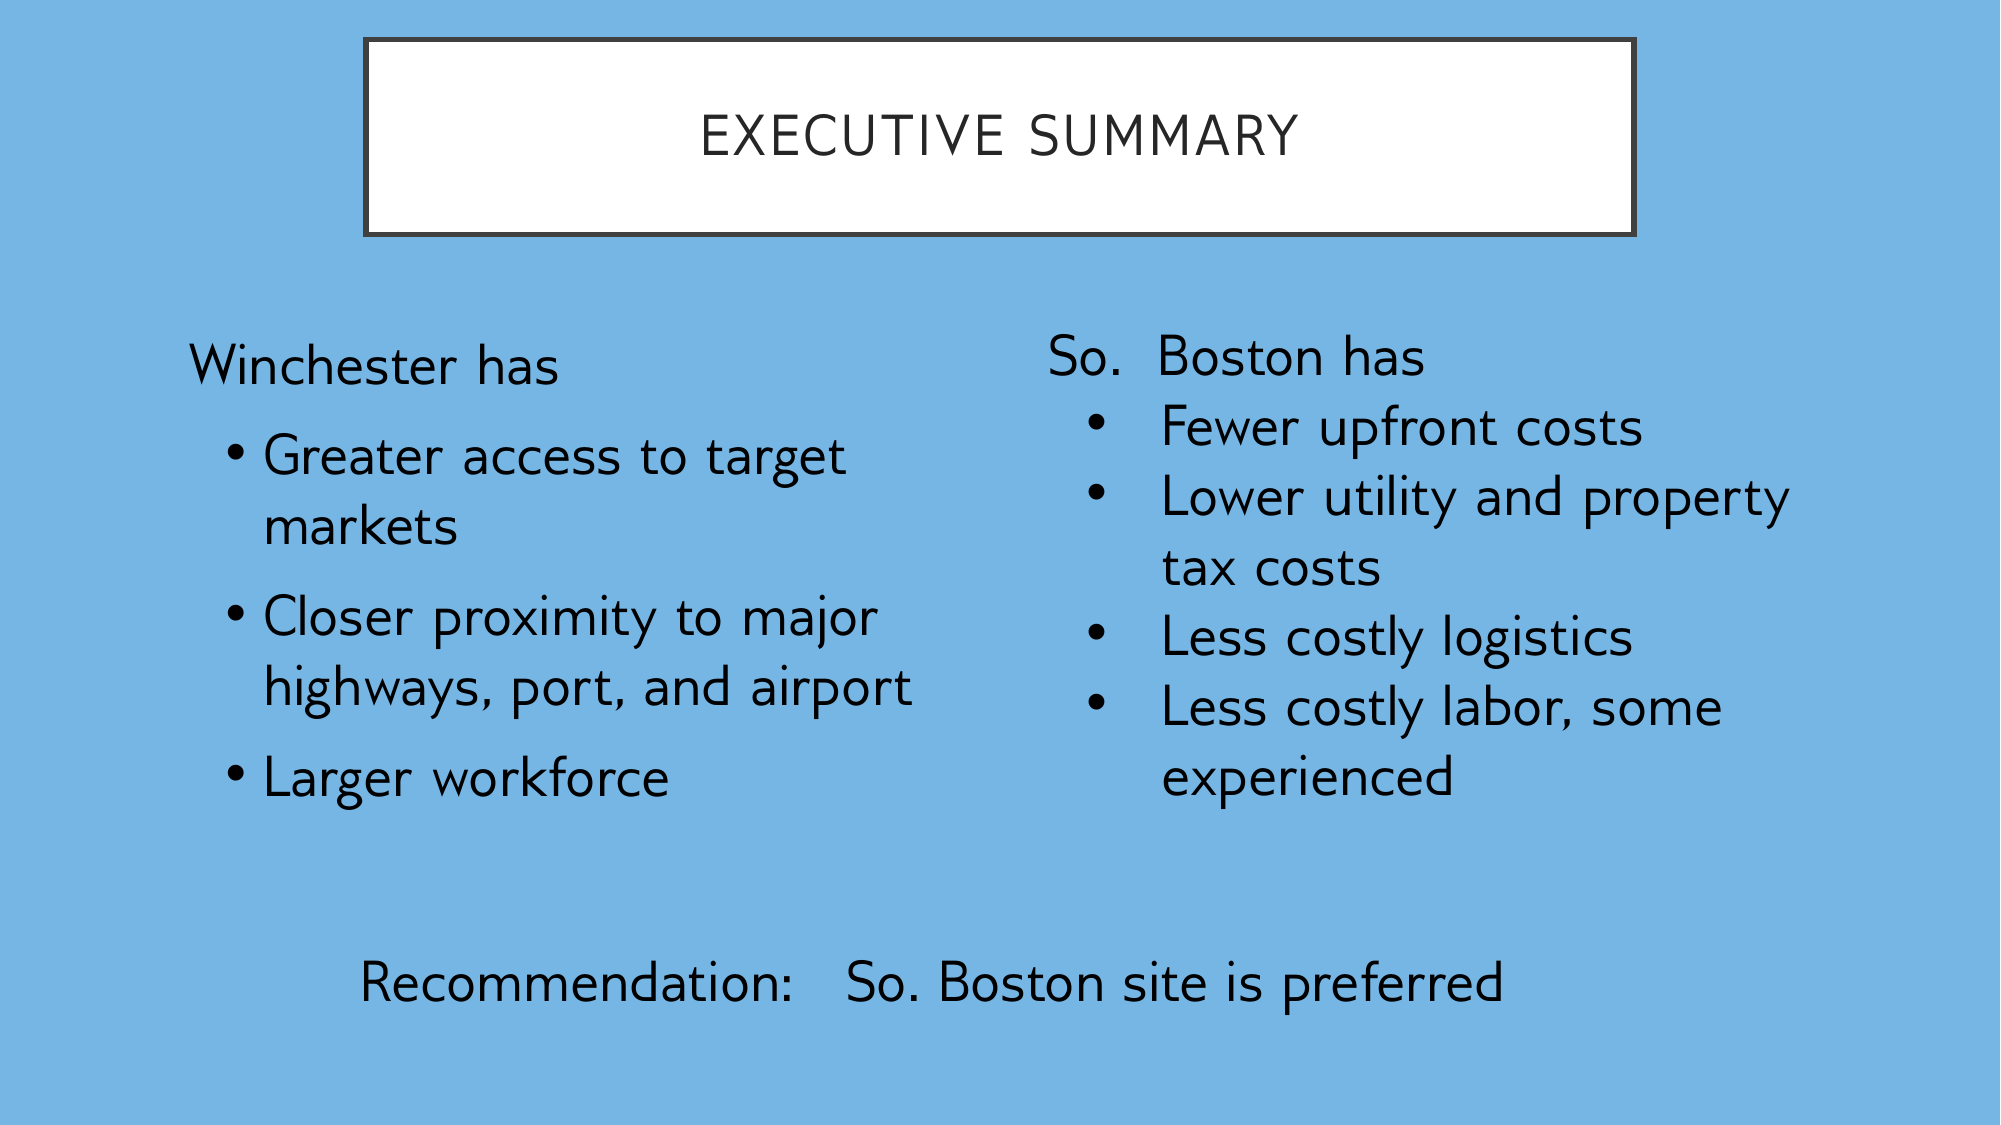

# Executive SUMMARY

Winchester has
Greater access to target markets
Closer proximity to major highways, port, and airport
Larger workforce

So.  Boston has
Fewer upfront costs
Lower utility and property tax costs
Less costly logistics
Less costly labor, some experienced
Recommendation:   So. Boston site is preferred